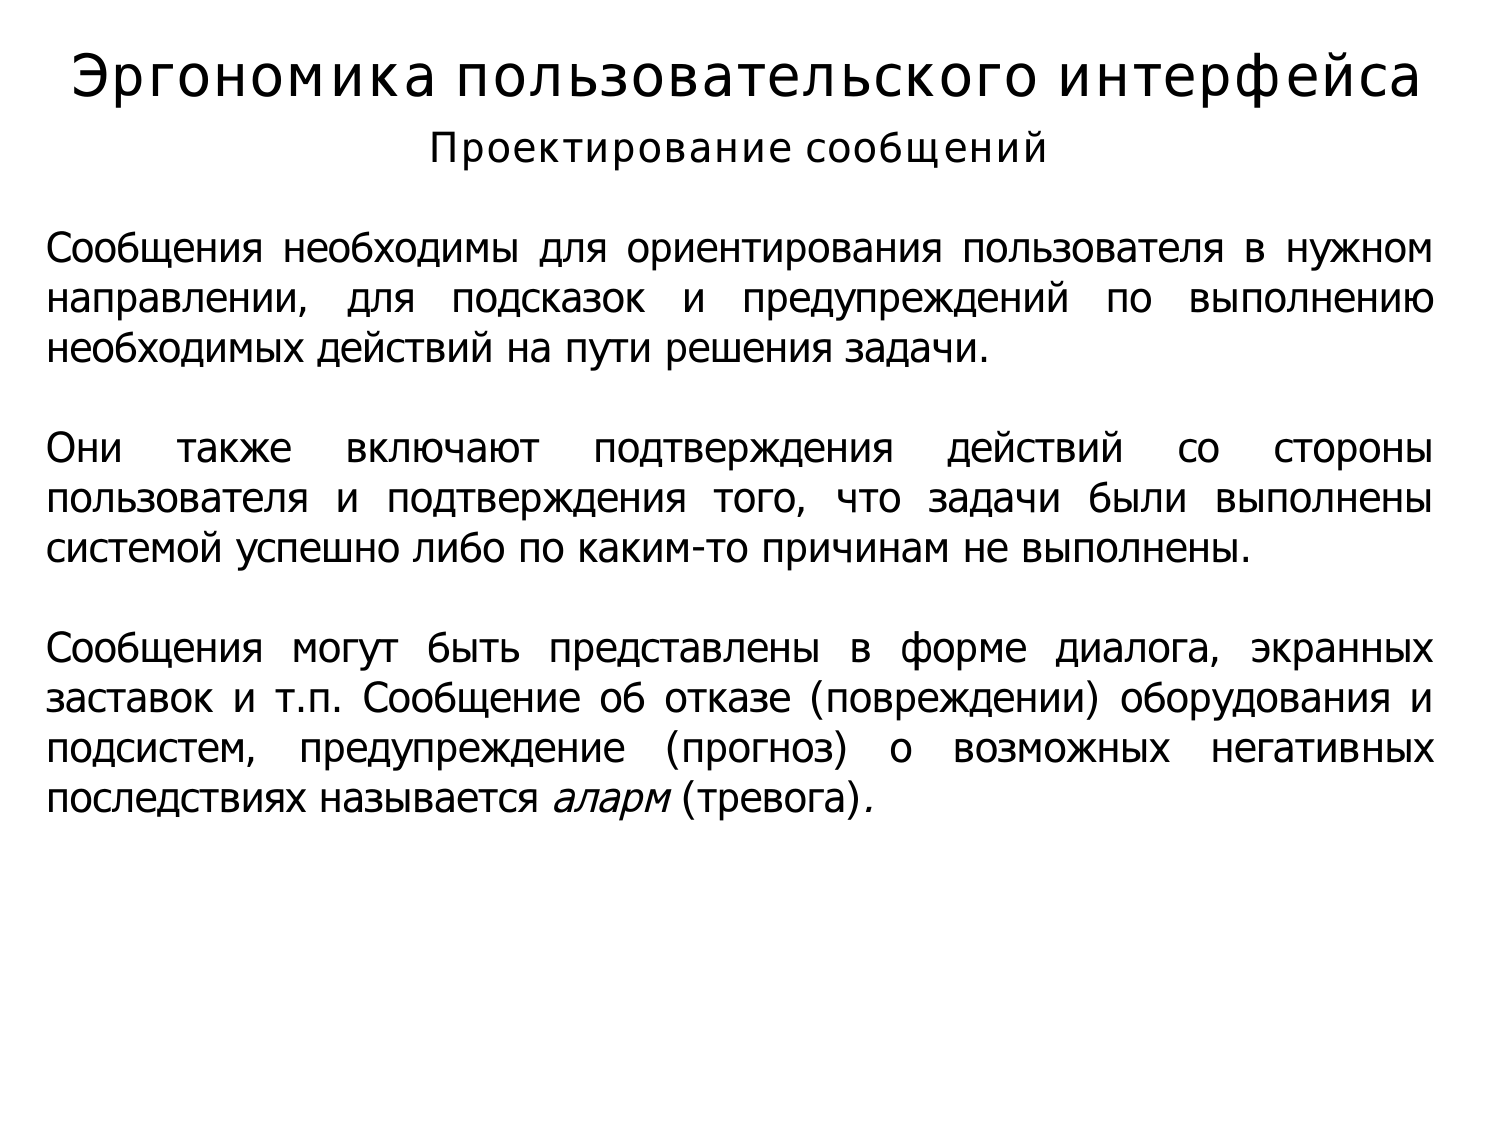

Эргономика пользовательского интерфейса
Проектирование сообщений

Сообщения необходимы для ориентирования пользователя в нужном направлении, для подсказок и предупреждений по вы­полнению необходимых действий на пути решения задачи.

Они также включают подтверждения действий со стороны пользователя и подтверждения того, что задачи были выполнены систе­мой успешно либо по каким-то причинам не выполнены.

Сооб­щения могут быть представлены в форме диалога, экранных заставок и т.п. Сообщение об отказе (повреждении) оборудования и подсистем, предупреждение (прогноз) о возможных негатив­ных последствиях называется аларм (тревога).